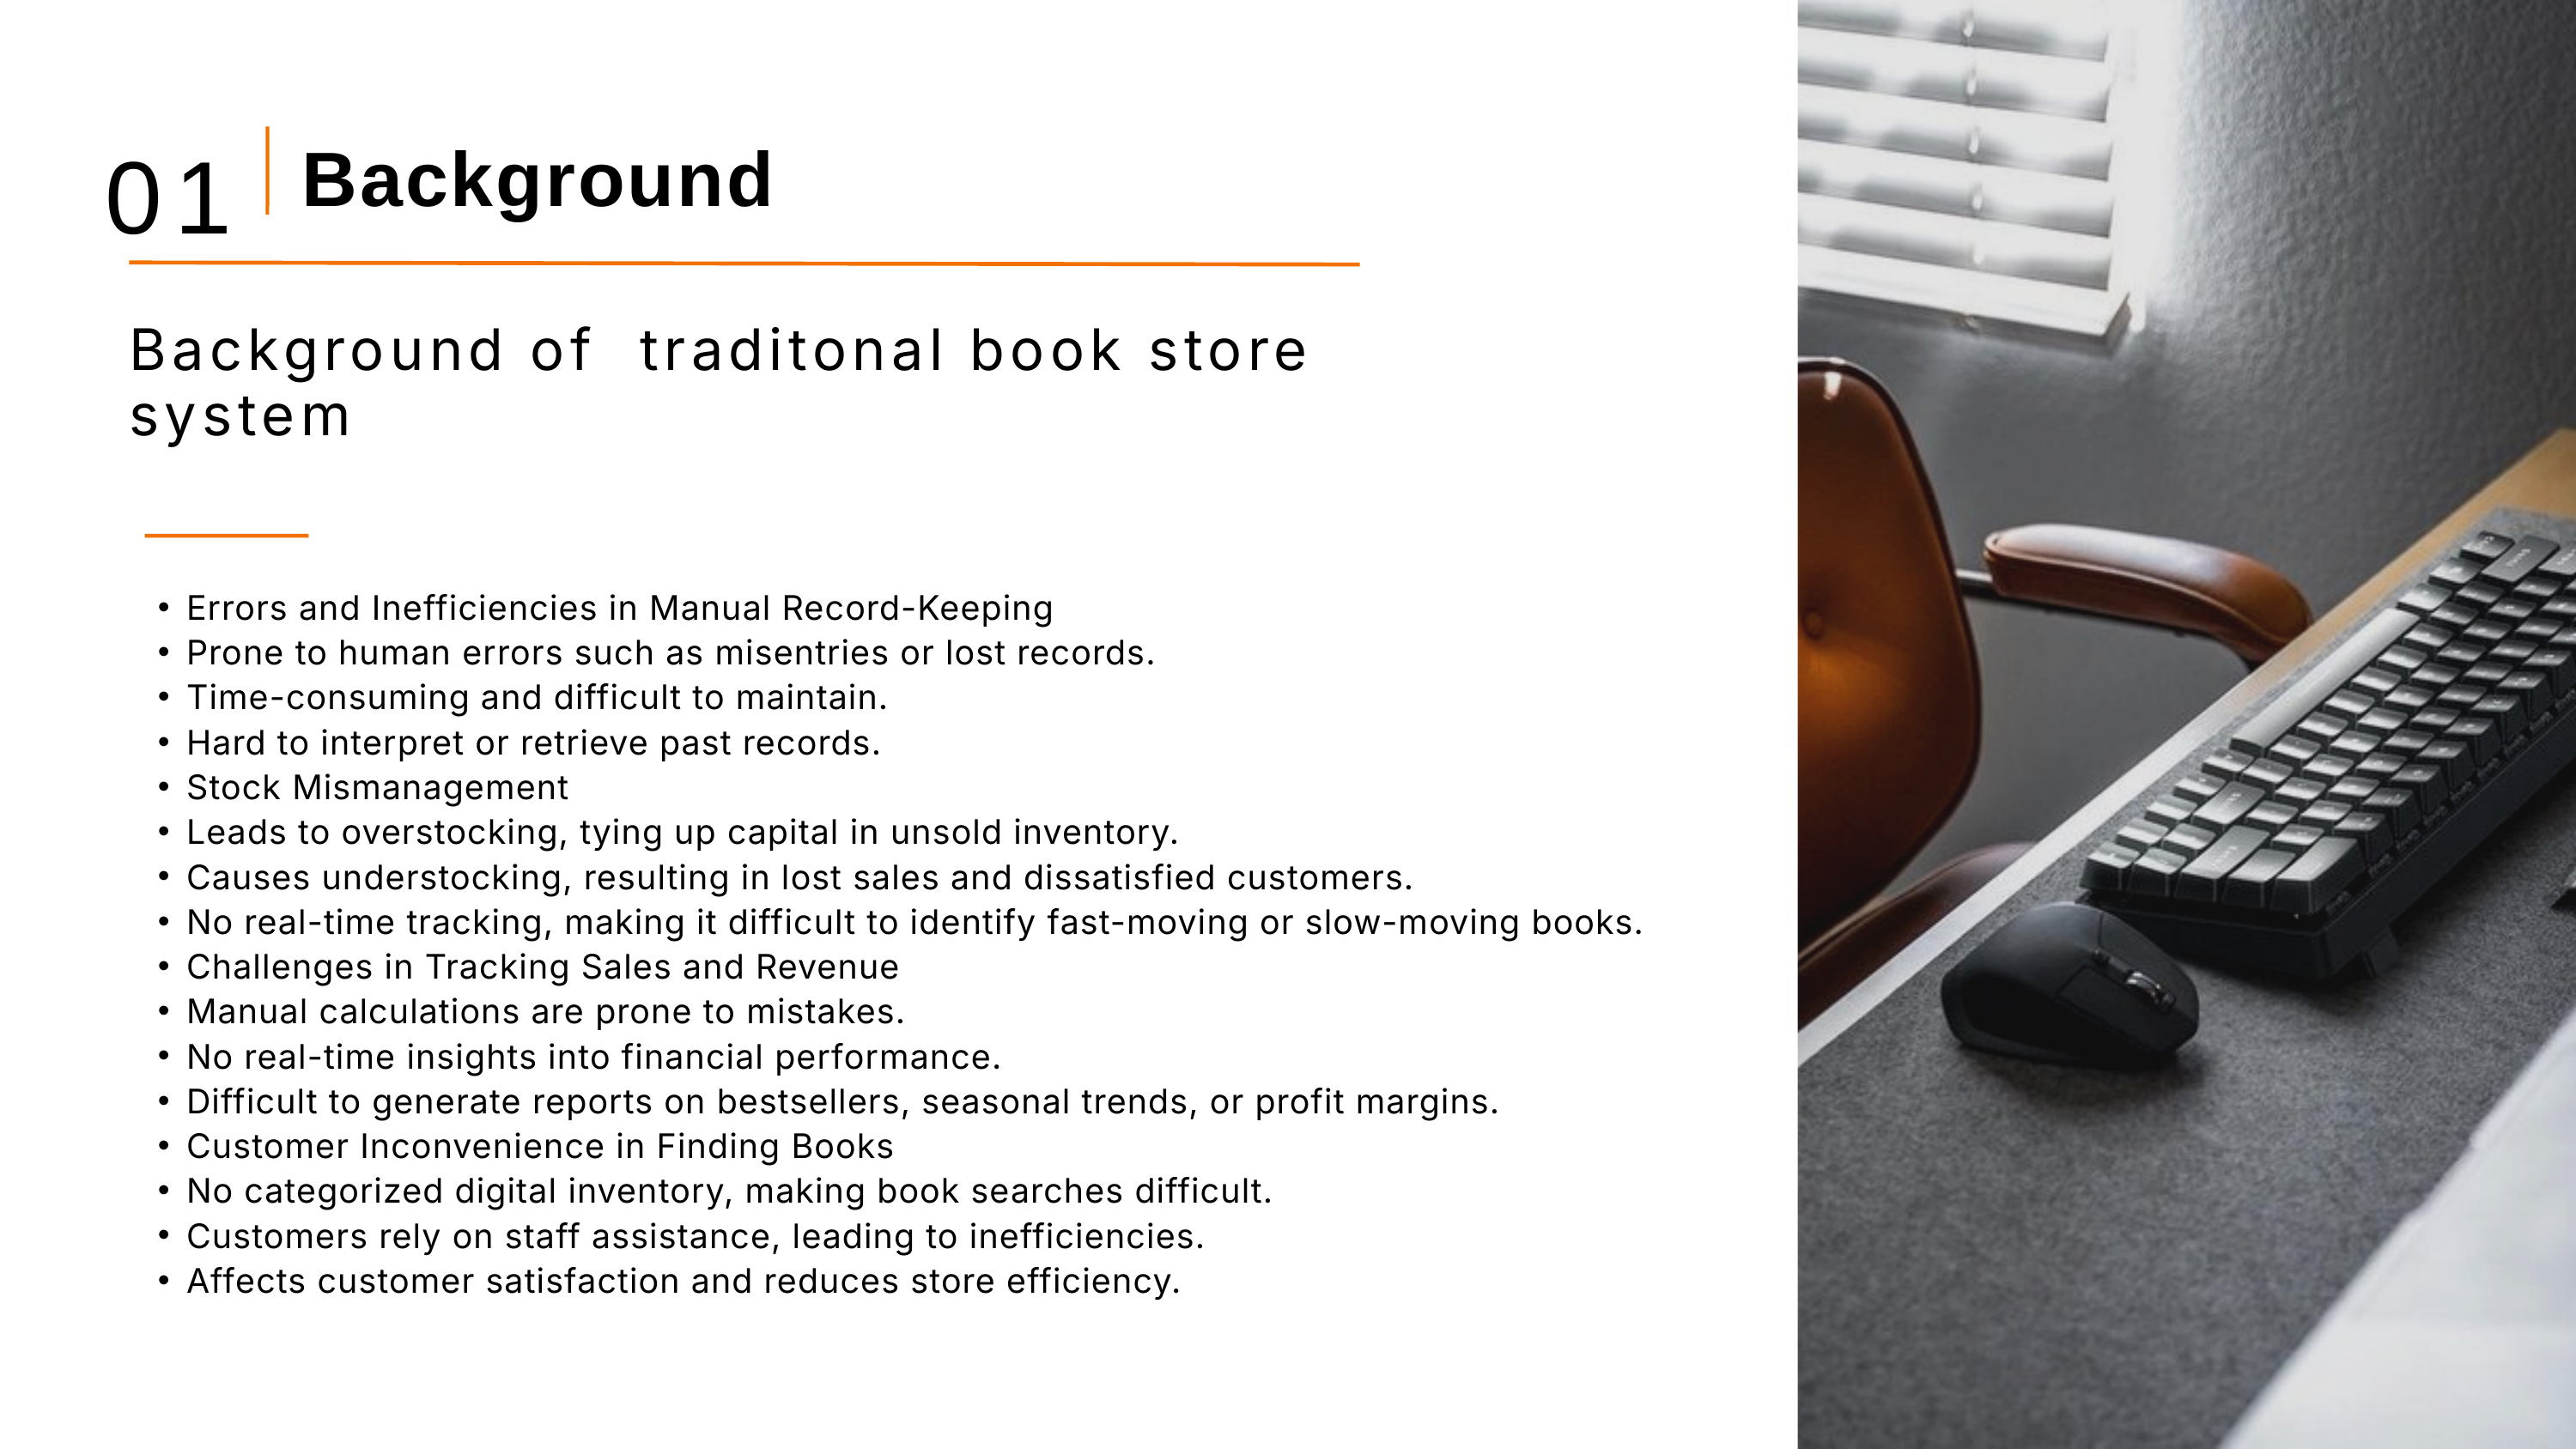

01
Background

Background of  traditonal book store system

Errors and Inefficiencies in Manual Record-Keeping
Prone to human errors such as misentries or lost records.
Time-consuming and difficult to maintain.
Hard to interpret or retrieve past records.
Stock Mismanagement
Leads to overstocking, tying up capital in unsold inventory.
Causes understocking, resulting in lost sales and dissatisfied customers.
No real-time tracking, making it difficult to identify fast-moving or slow-moving books.
Challenges in Tracking Sales and Revenue
Manual calculations are prone to mistakes.
No real-time insights into financial performance.
Difficult to generate reports on bestsellers, seasonal trends, or profit margins.
Customer Inconvenience in Finding Books
No categorized digital inventory, making book searches difficult.
Customers rely on staff assistance, leading to inefficiencies.
Affects customer satisfaction and reduces store efficiency.